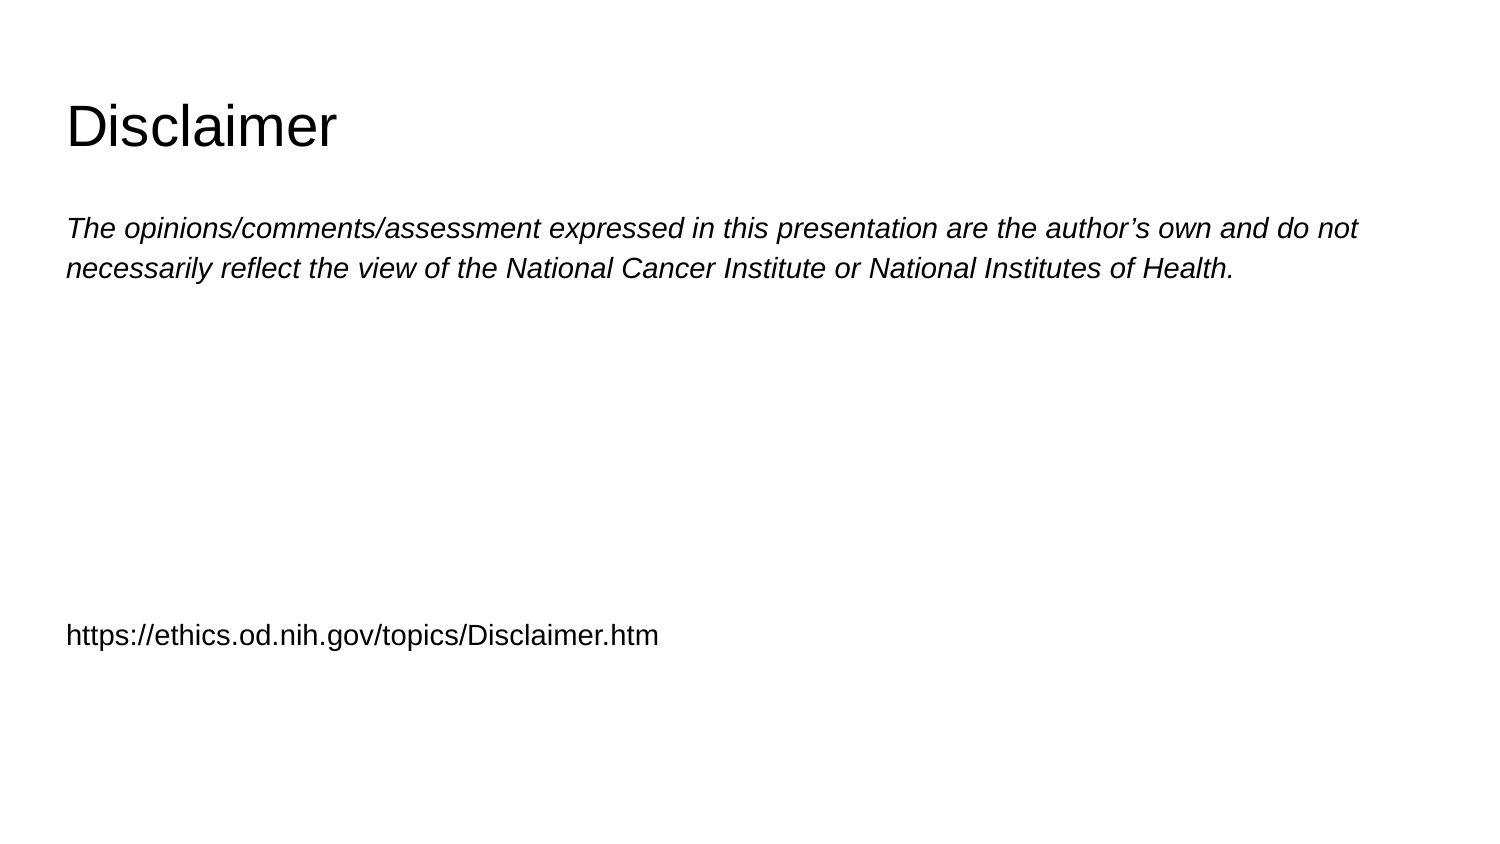

# Disclaimer
The opinions/comments/assessment expressed in this presentation are the author’s own and do not necessarily reflect the view of the National Cancer Institute or National Institutes of Health.

https://ethics.od.nih.gov/topics/Disclaimer.htm